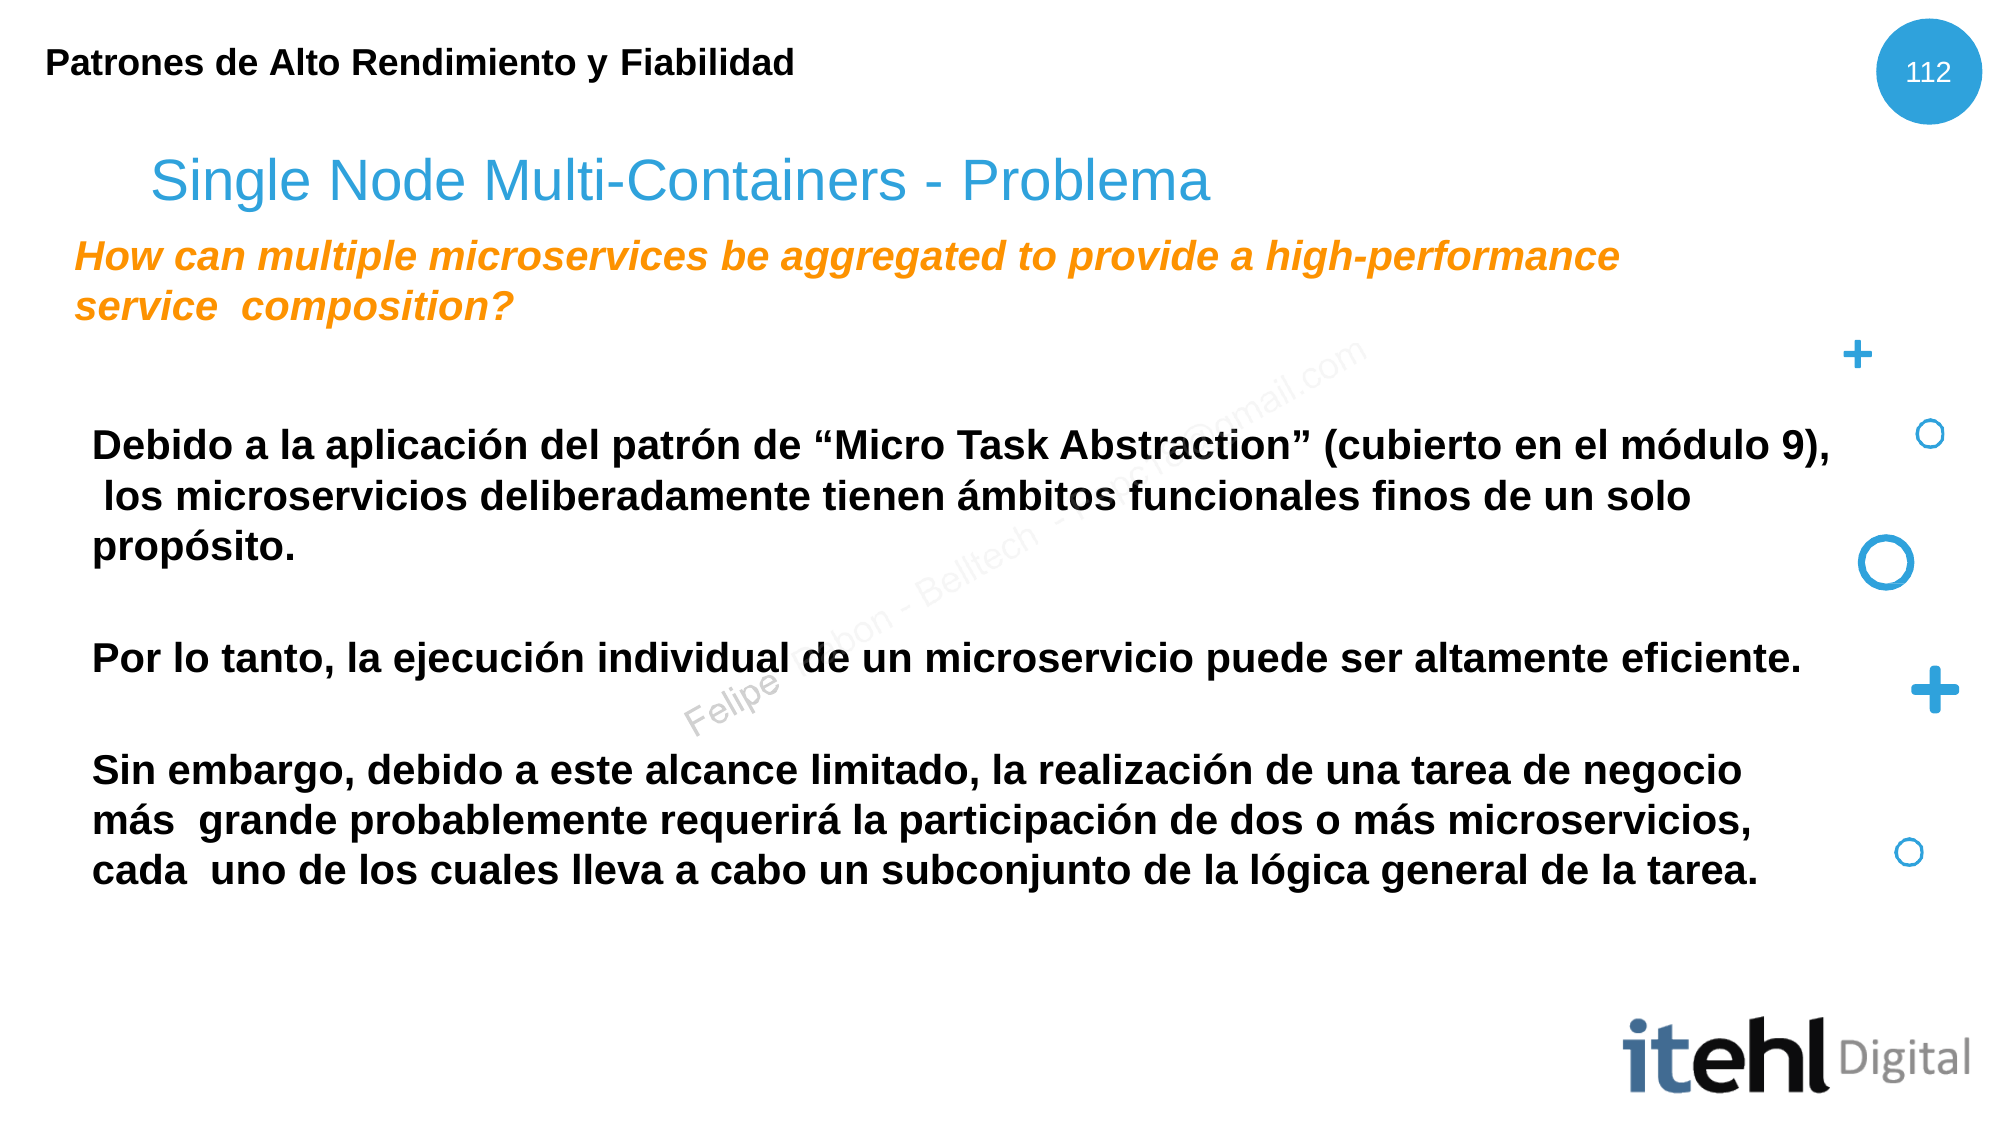

Patrones de Alto Rendimiento y Fiabilidad
112
# Single Node Multi-Containers - Problema
How can multiple microservices be aggregated to provide a high-performance service  composition?

Debido a la aplicación del patrón de “Micro Task Abstraction” (cubierto en el módulo 9),  los microservicios deliberadamente tienen ámbitos funcionales finos de un solo  propósito.

Por lo tanto, la ejecución individual de un microservicio puede ser altamente eficiente.

Sin embargo, debido a este alcance limitado, la realización de una tarea de negocio más  grande probablemente requerirá la participación de dos o más microservicios, cada  uno de los cuales lleva a cabo un subconjunto de la lógica general de la tarea.